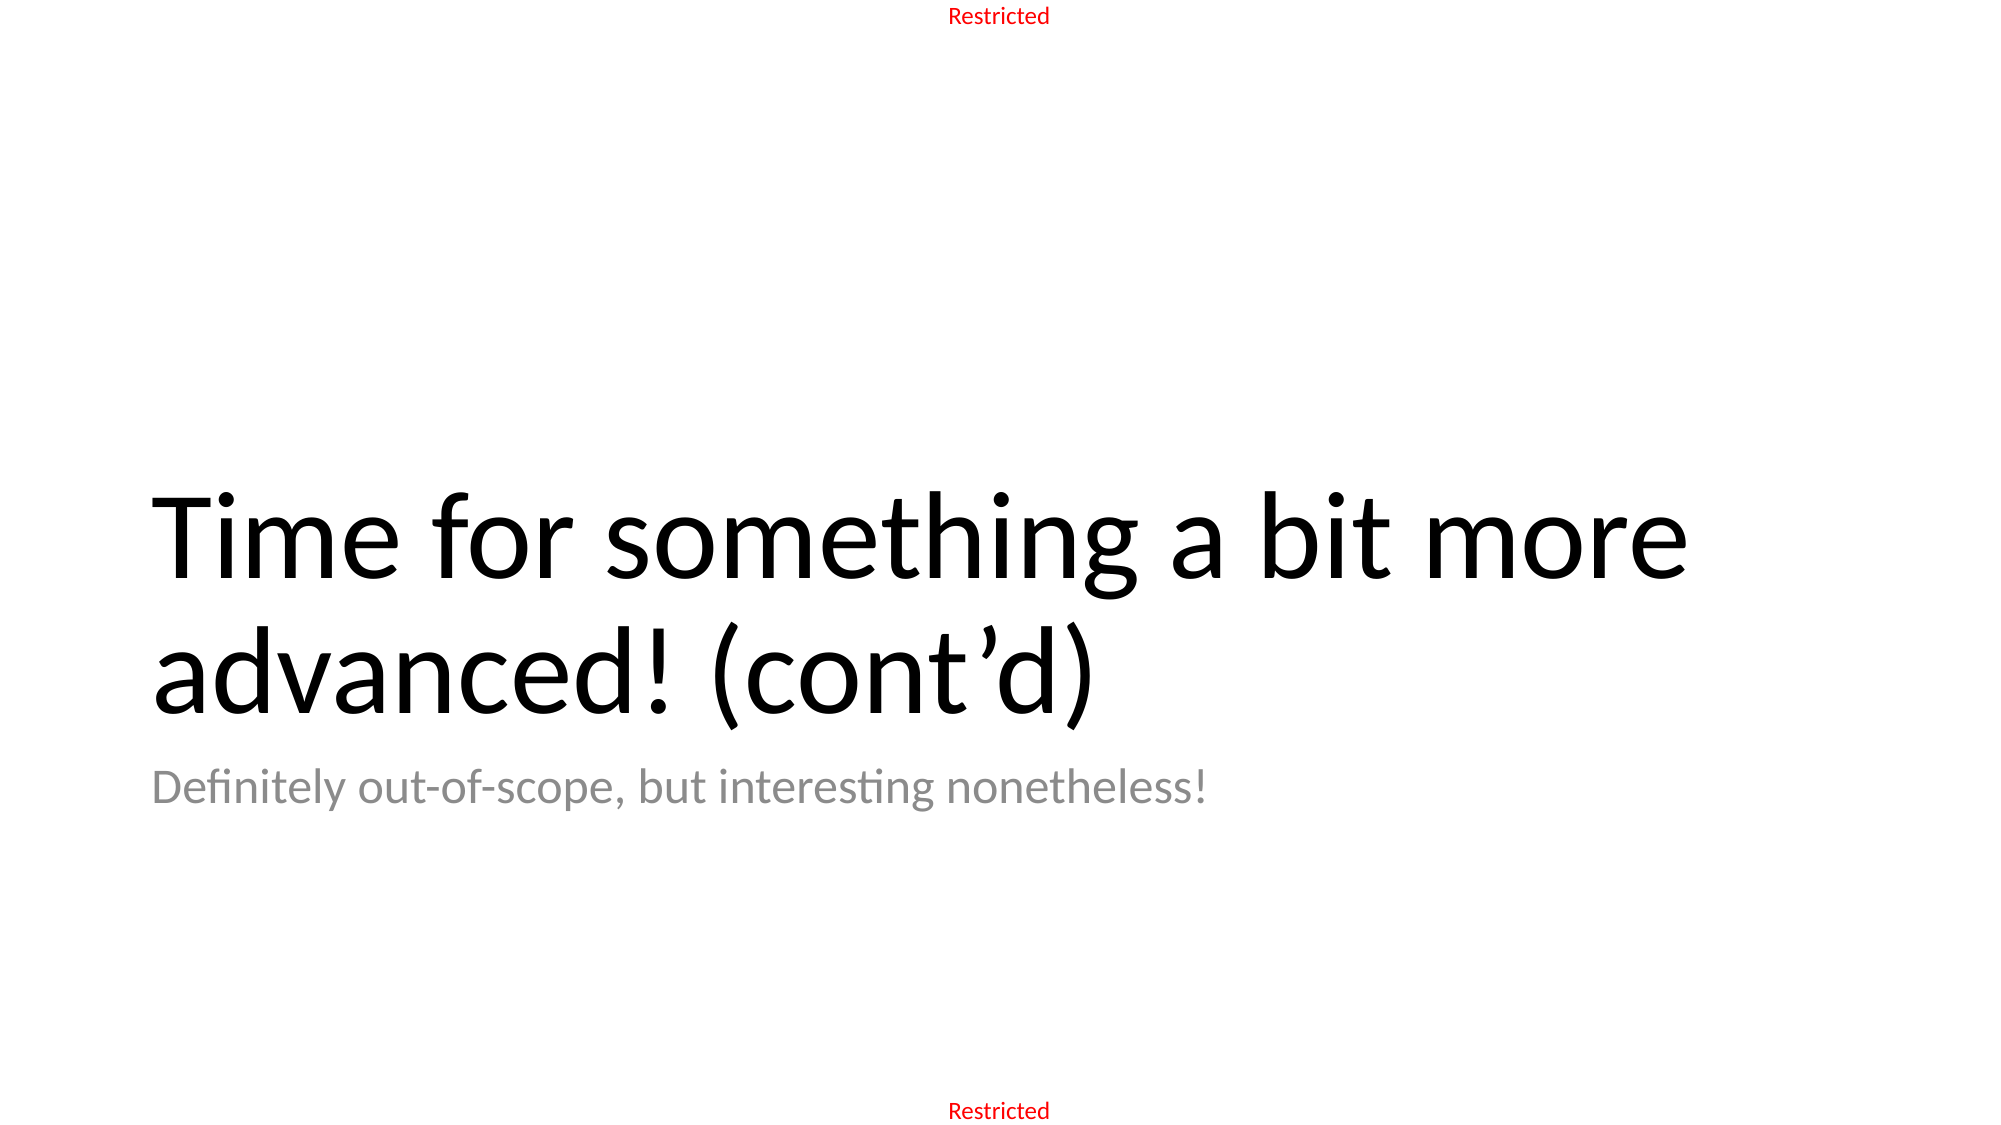

# Time for something a bit more advanced! (cont’d)
Definitely out-of-scope, but interesting nonetheless!